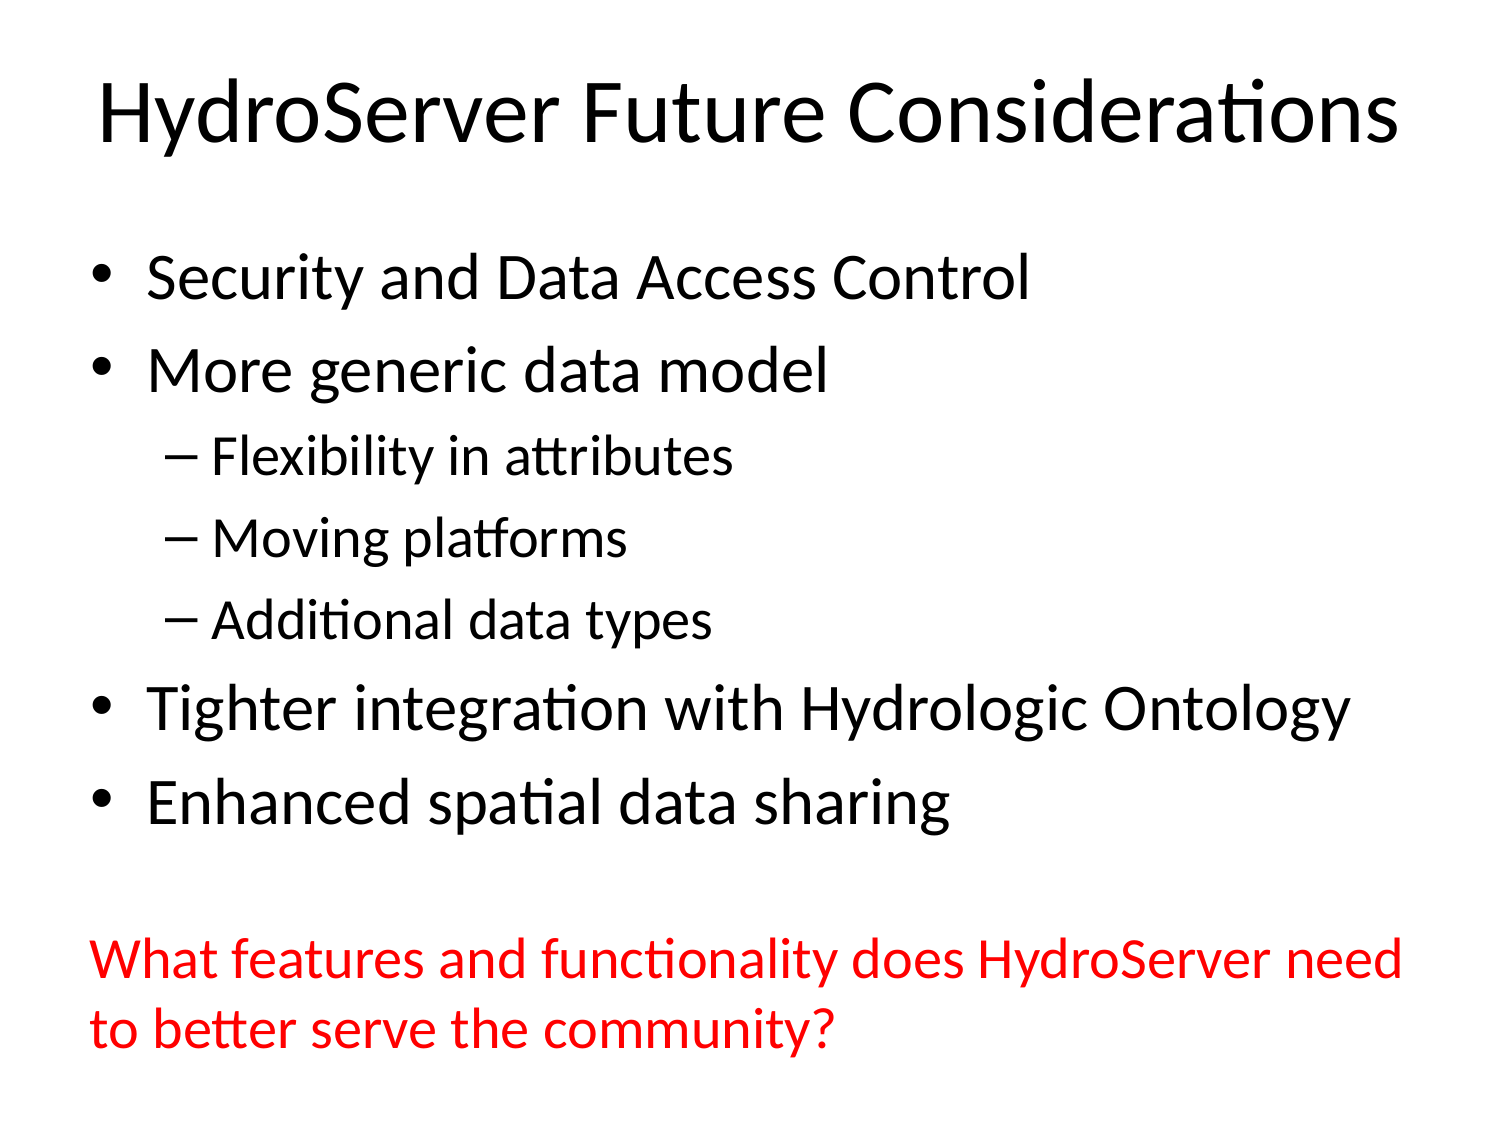

# HydroServer Future Considerations
Security and Data Access Control
More generic data model
Flexibility in attributes
Moving platforms
Additional data types
Tighter integration with Hydrologic Ontology
Enhanced spatial data sharing

What features and functionality does HydroServer need to better serve the community?